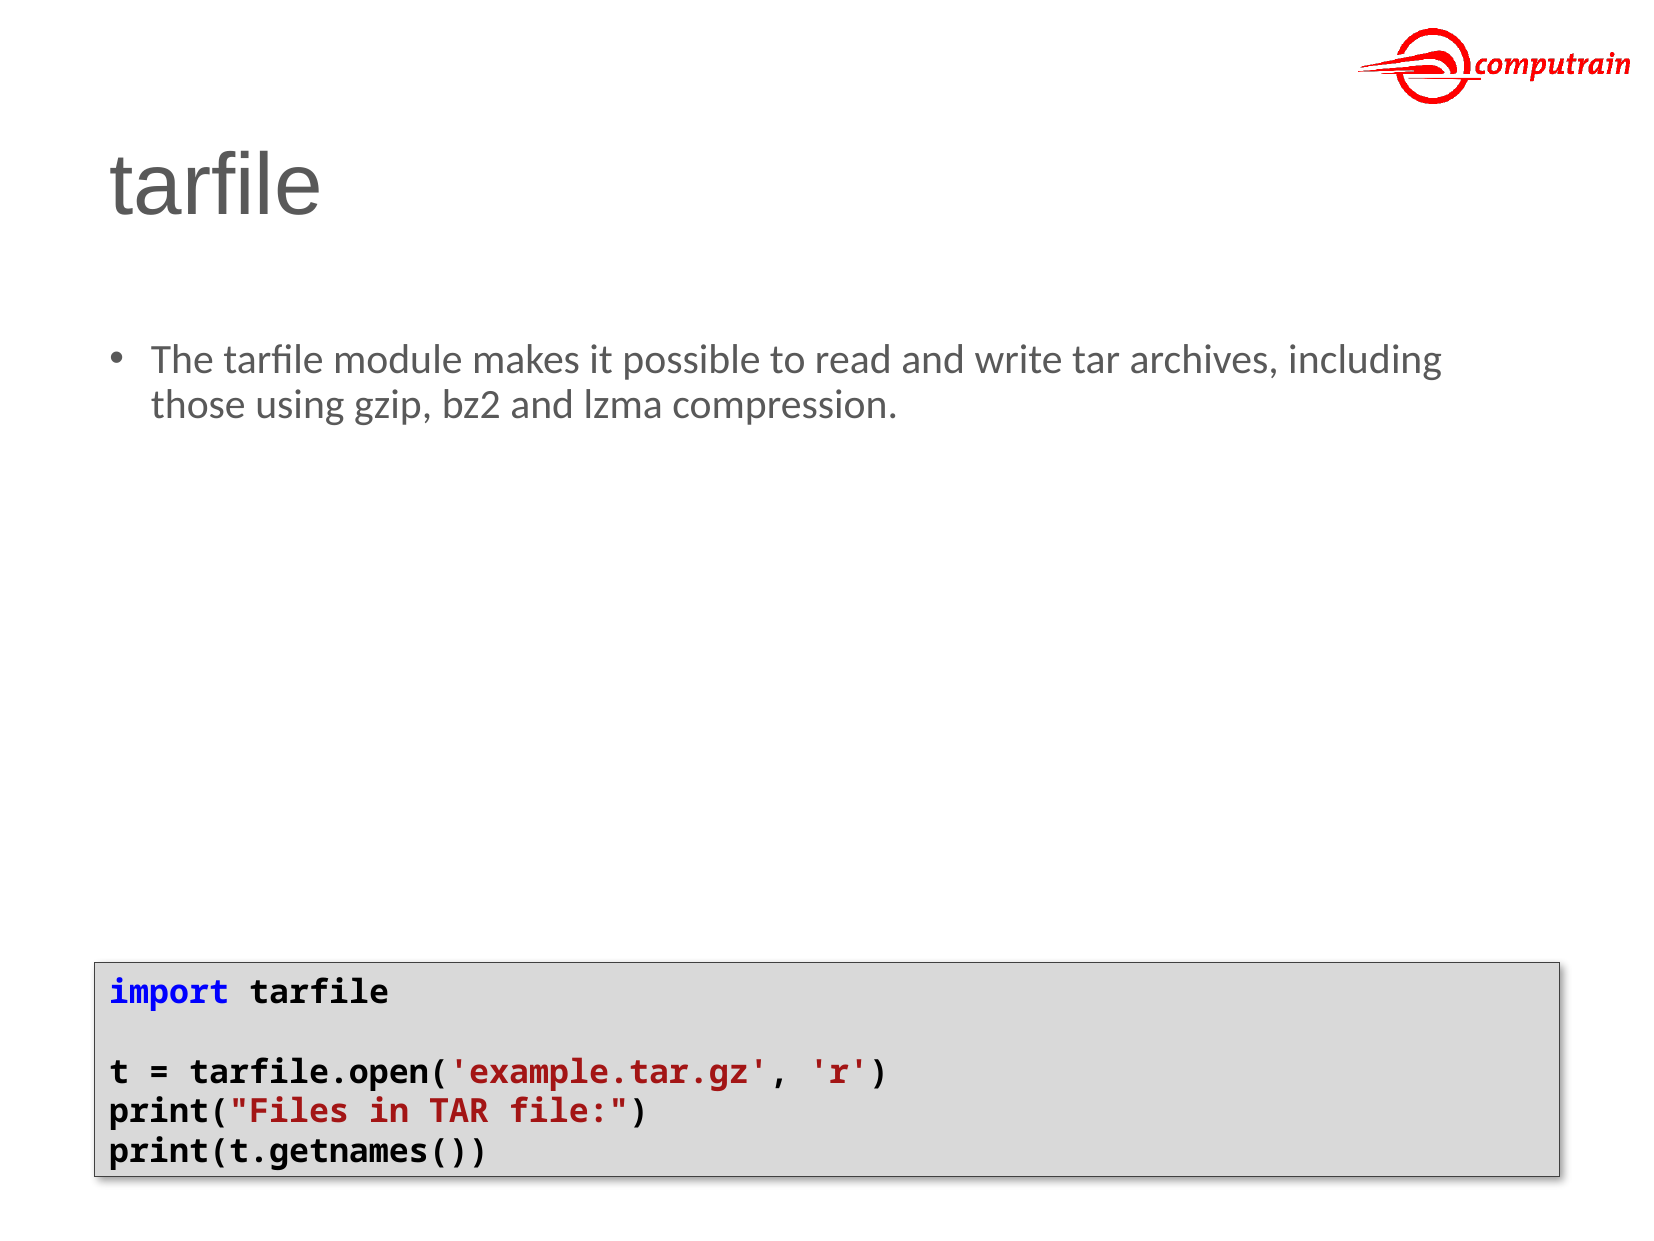

# tarfile
The tarfile module makes it possible to read and write tar archives, including those using gzip, bz2 and lzma compression.
import tarfile
t = tarfile.open('example.tar.gz', 'r')
print("Files in TAR file:")
print(t.getnames())